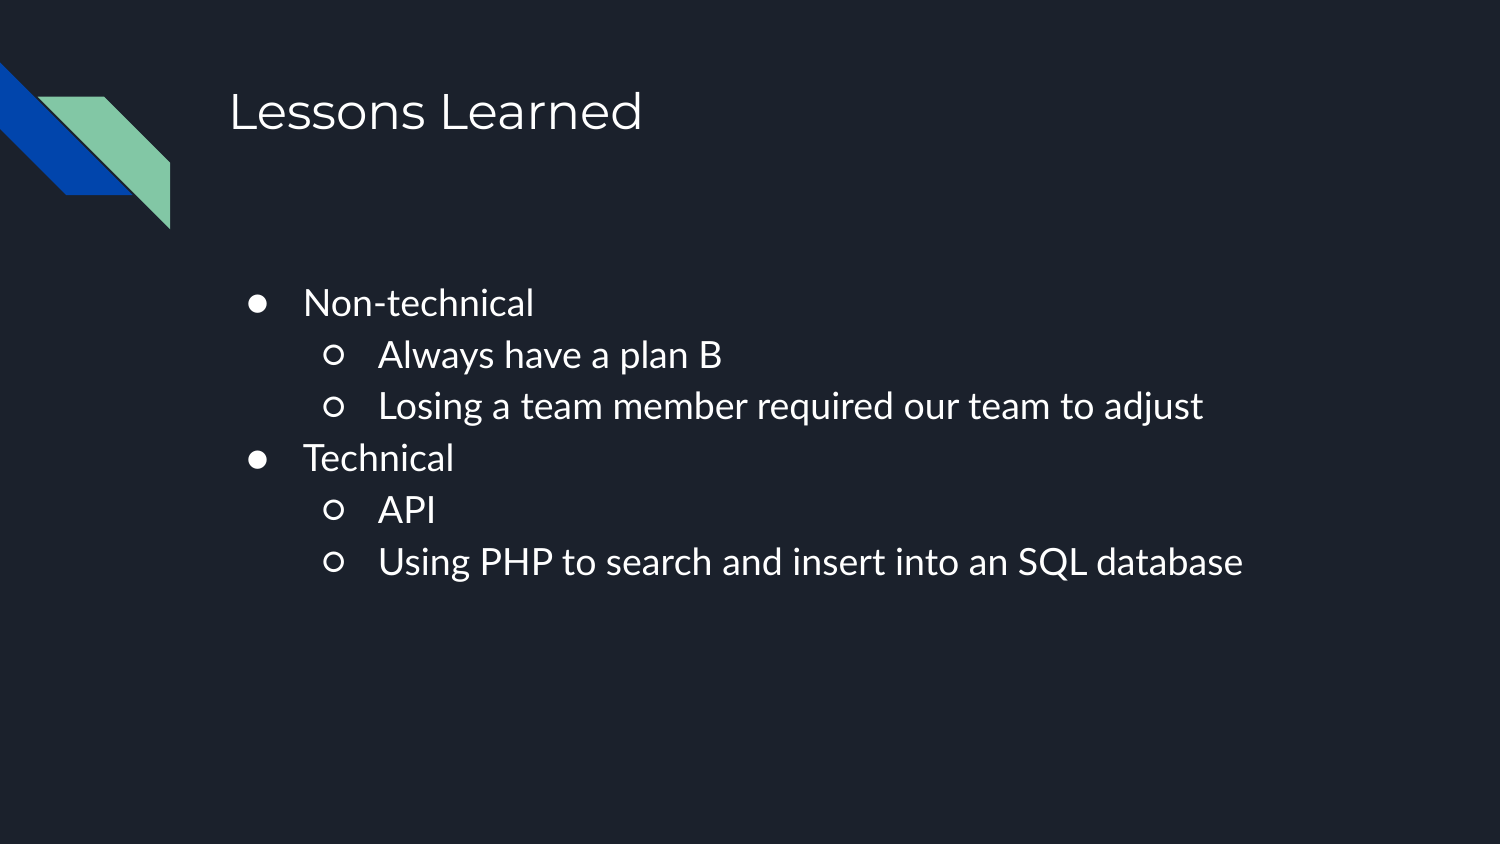

# Lessons Learned
Non-technical
Always have a plan B
Losing a team member required our team to adjust
Technical
API
Using PHP to search and insert into an SQL database